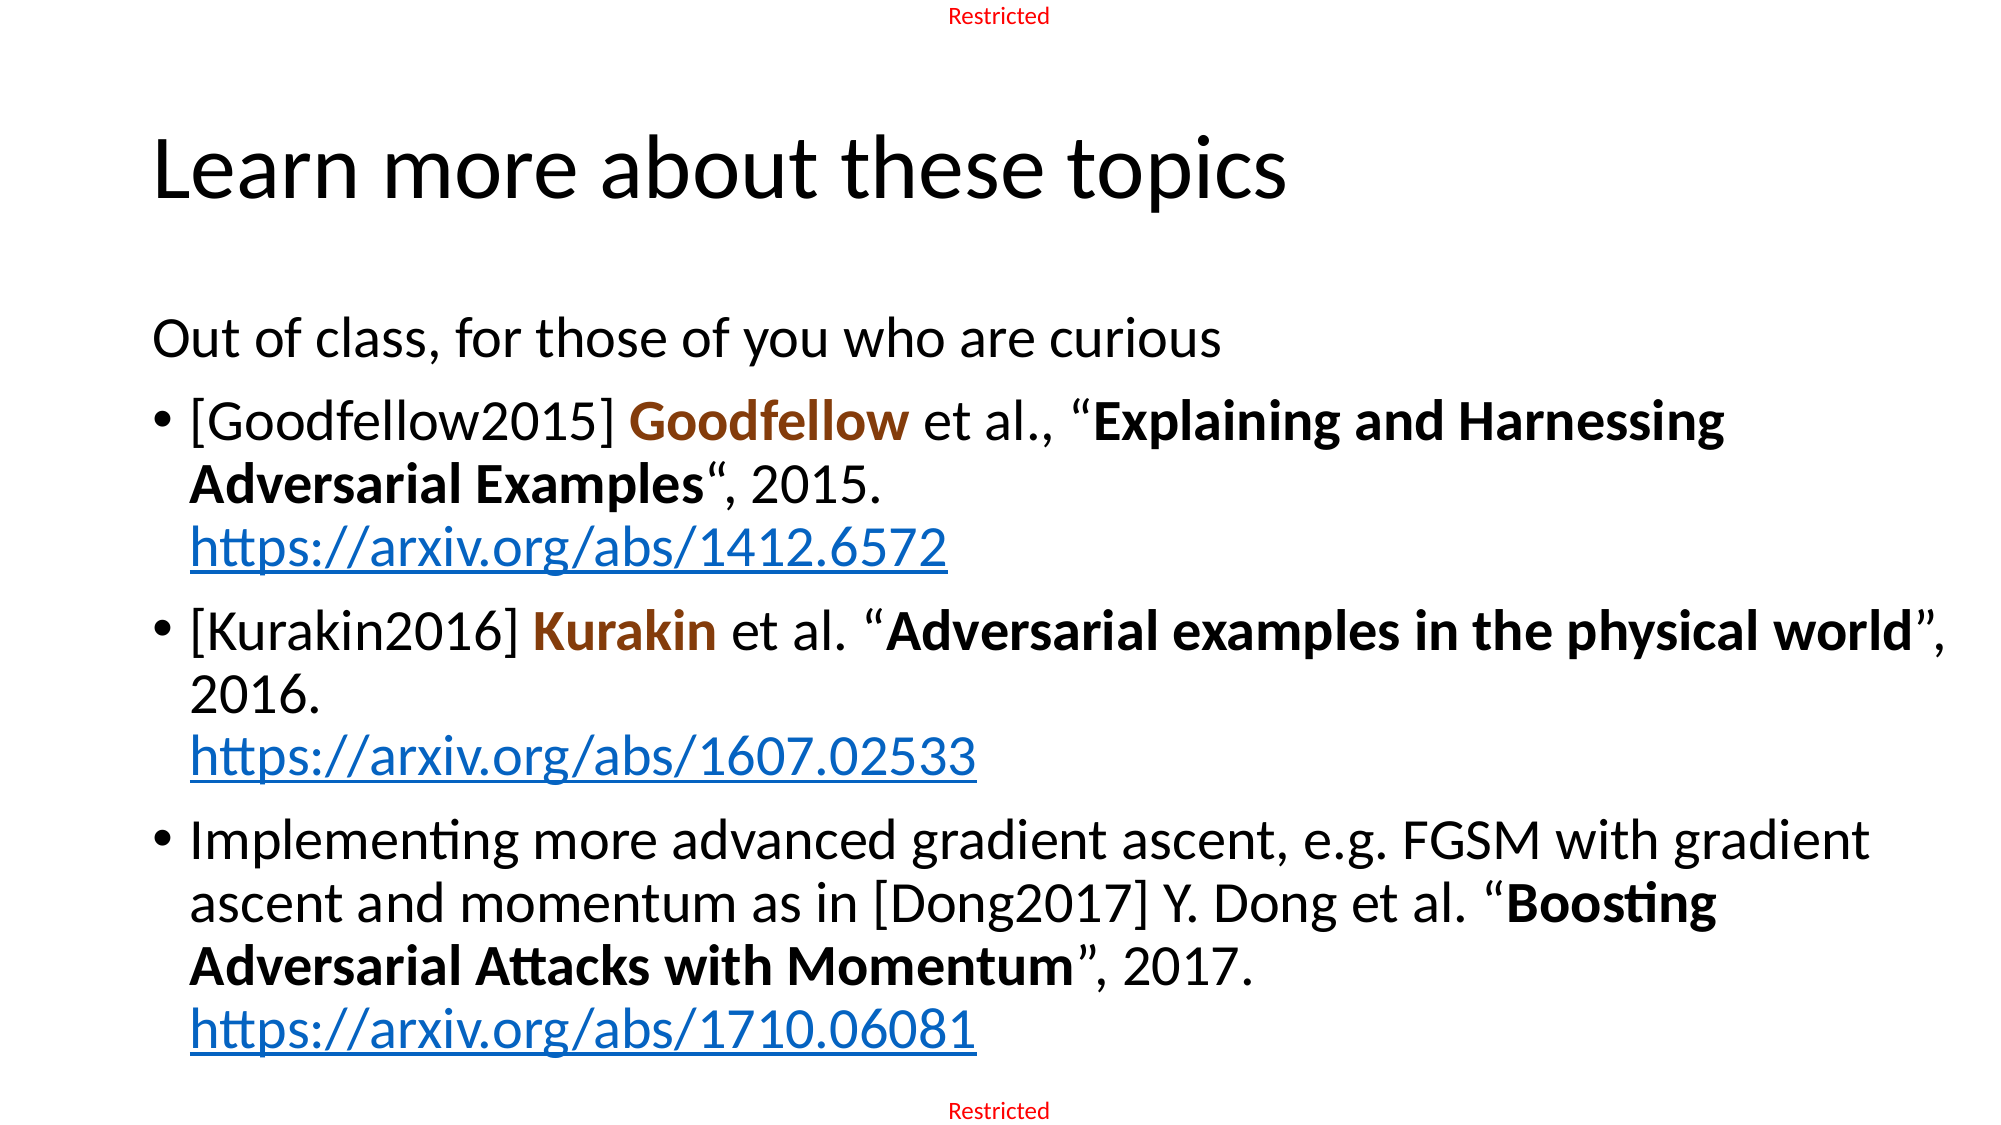

# Learn more about these topics
Out of class, for those of you who are curious
[Goodfellow2015] Goodfellow et al., “Explaining and Harnessing Adversarial Examples“, 2015.
https://arxiv.org/abs/1412.6572
[Kurakin2016] Kurakin et al. “Adversarial examples in the physical world”, 2016.
https://arxiv.org/abs/1607.02533
Implementing more advanced gradient ascent, e.g. FGSM with gradient ascent and momentum as in [Dong2017] Y. Dong et al. “Boosting Adversarial Attacks with Momentum”, 2017.
https://arxiv.org/abs/1710.06081